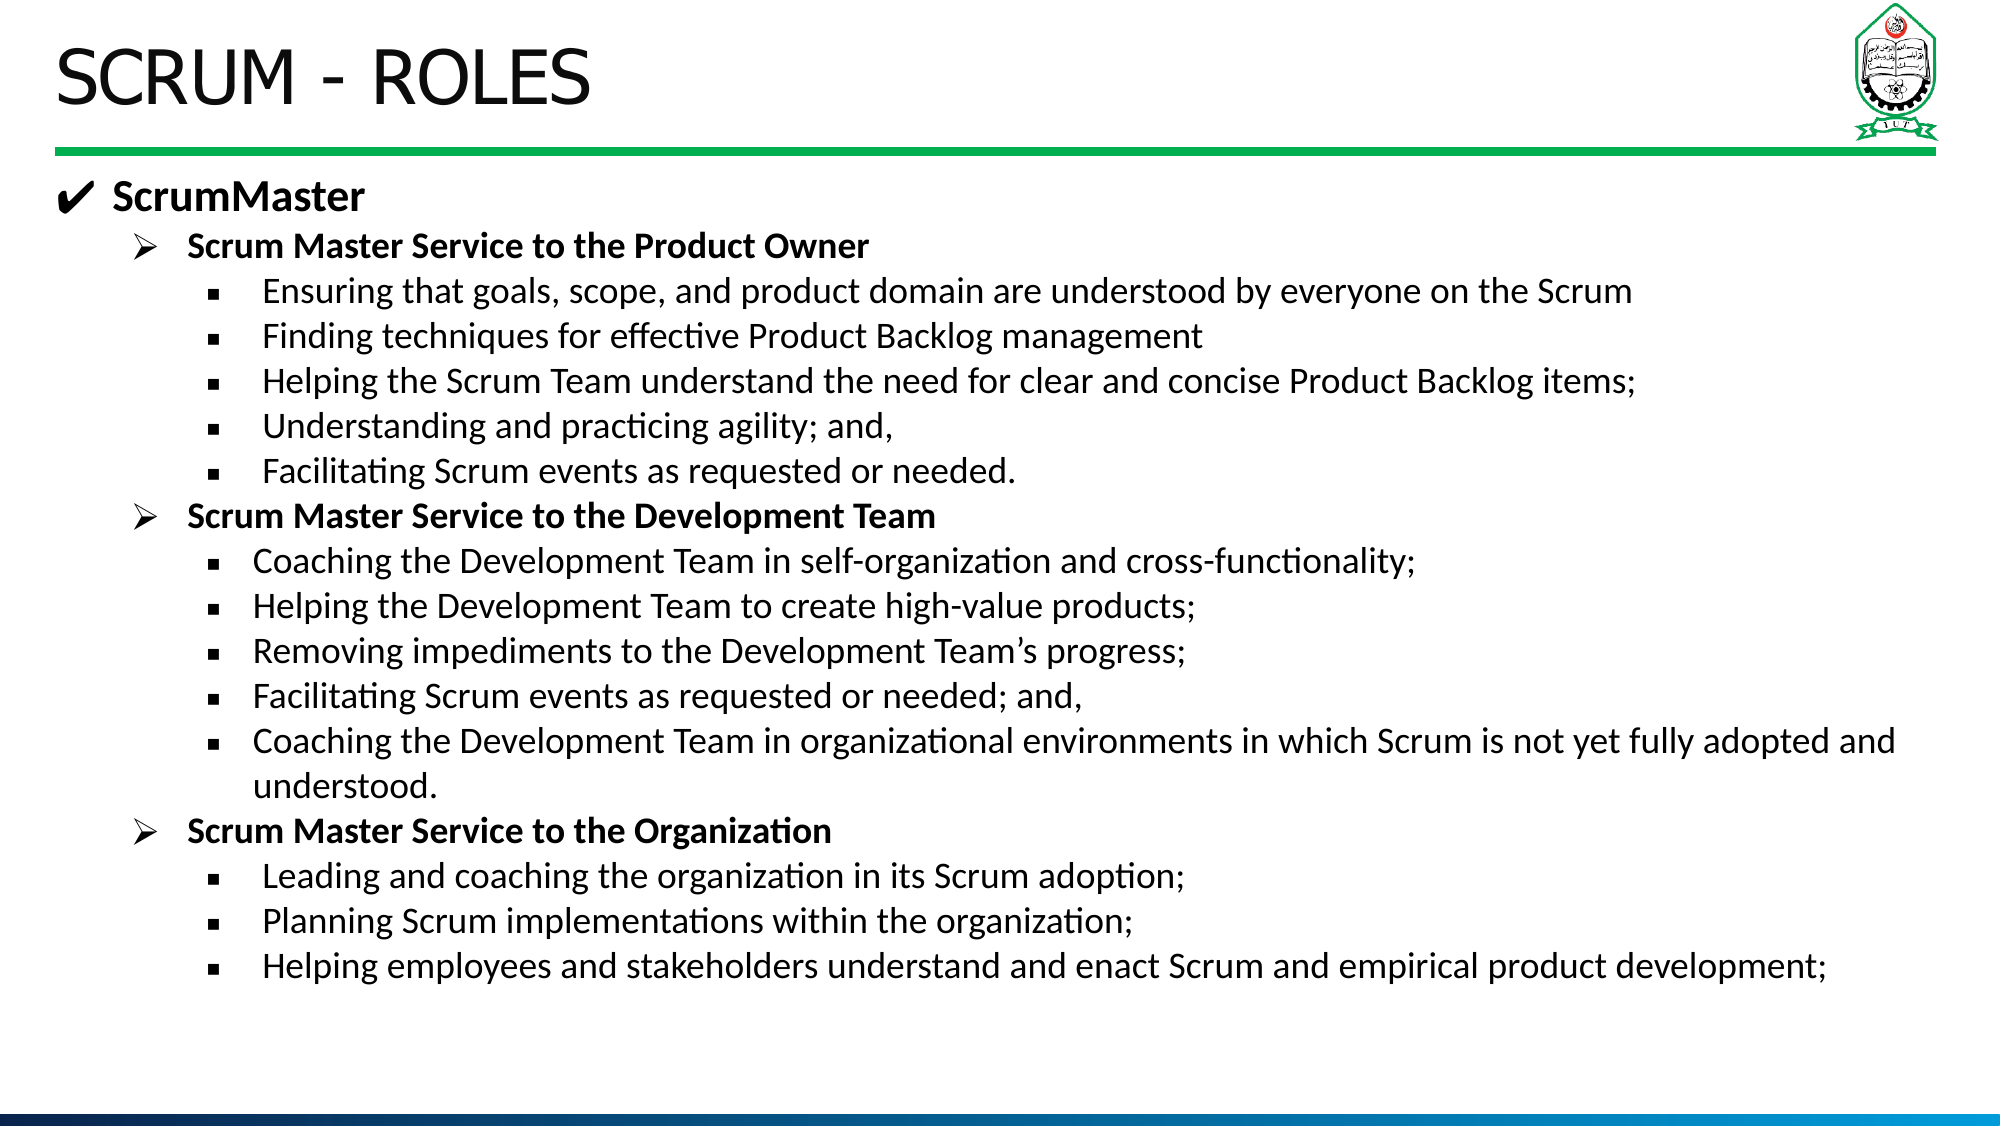

# Scrum - Roles
ScrumMaster
Scrum Master Service to the Product Owner
Ensuring that goals, scope, and product domain are understood by everyone on the Scrum
Finding techniques for effective Product Backlog management
Helping the Scrum Team understand the need for clear and concise Product Backlog items;
Understanding and practicing agility; and,
Facilitating Scrum events as requested or needed.
Scrum Master Service to the Development Team
Coaching the Development Team in self-organization and cross-functionality;
Helping the Development Team to create high-value products;
Removing impediments to the Development Team’s progress;
Facilitating Scrum events as requested or needed; and,
Coaching the Development Team in organizational environments in which Scrum is not yet fully adopted and understood.
Scrum Master Service to the Organization
Leading and coaching the organization in its Scrum adoption;
Planning Scrum implementations within the organization;
Helping employees and stakeholders understand and enact Scrum and empirical product development;